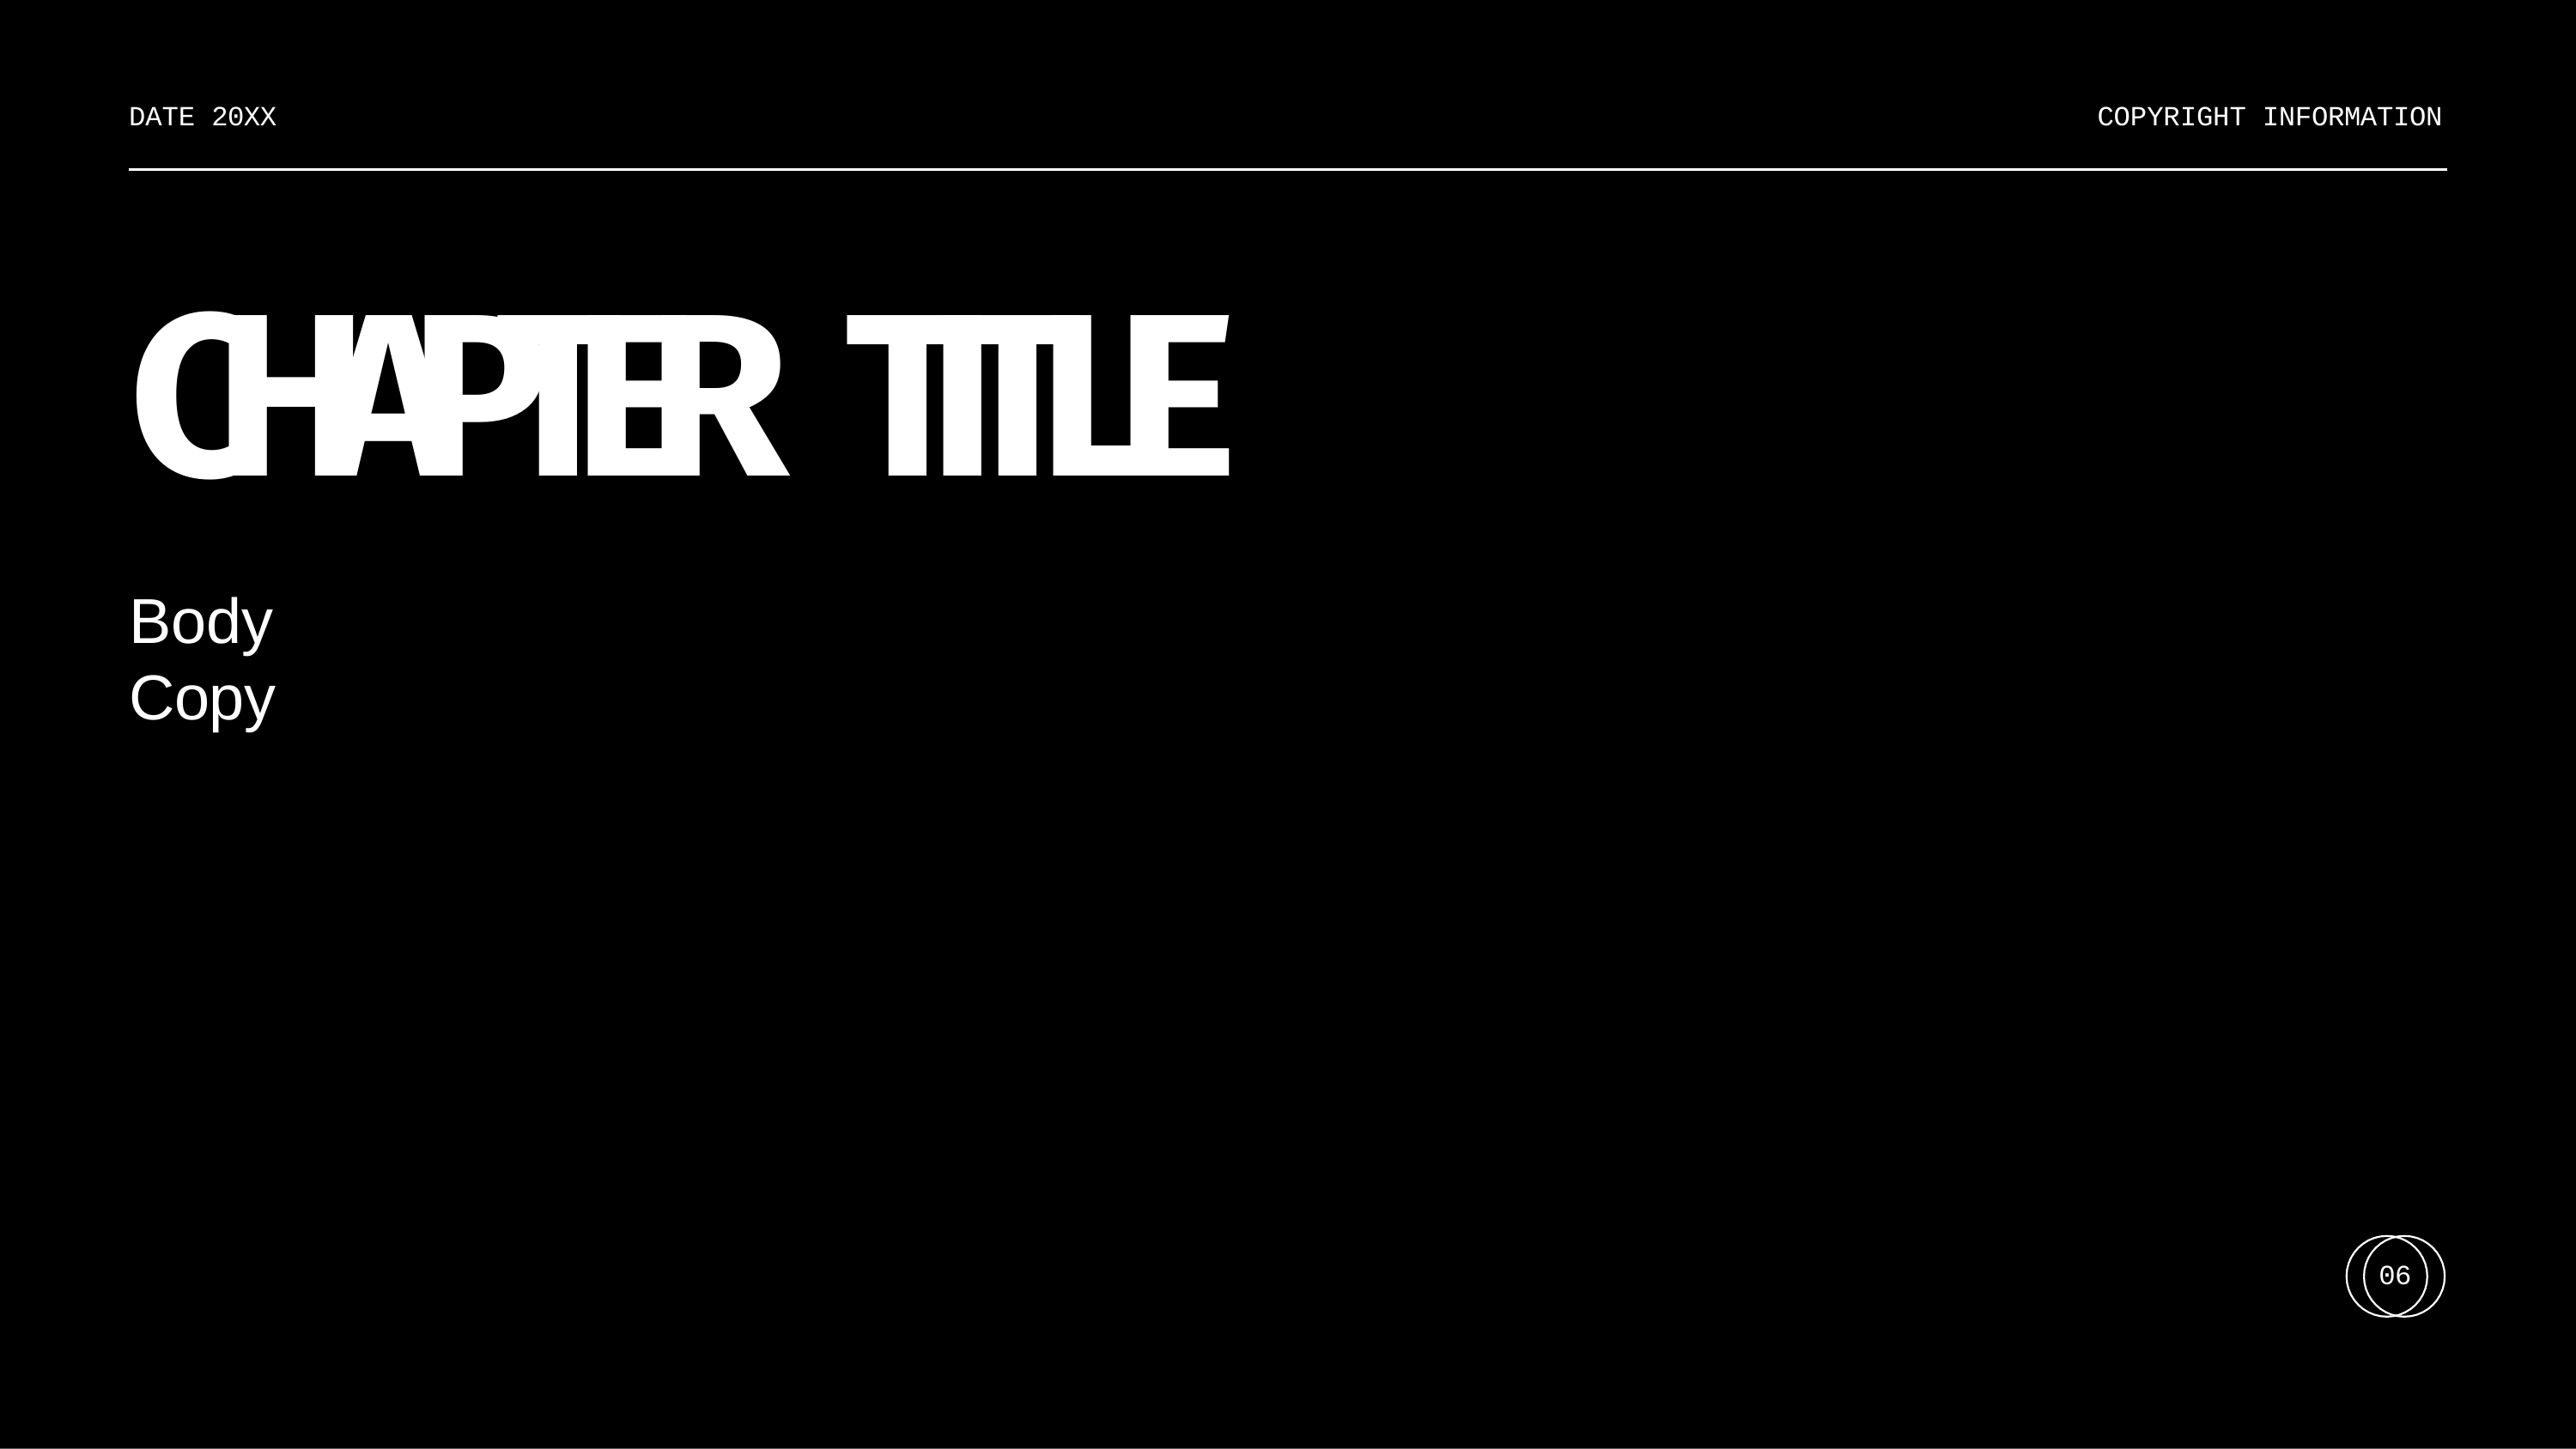

DATE 20XX
COPYRIGHT INFORMATION

# CHAPTER TITLE
Body Copy

06